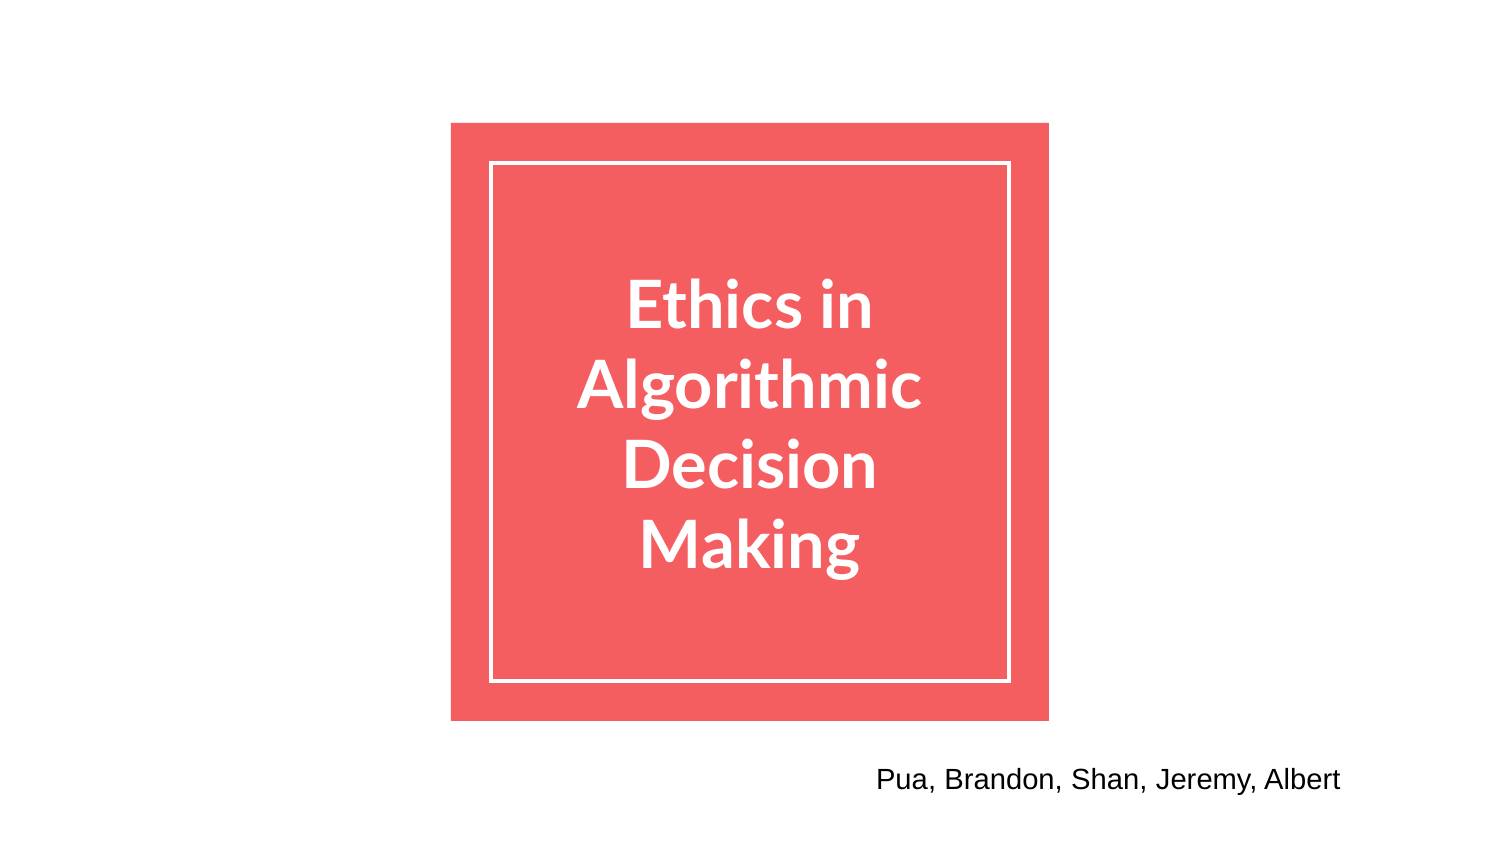

# Ethics in Algorithmic Decision Making
Pua, Brandon, Shan, Jeremy, Albert